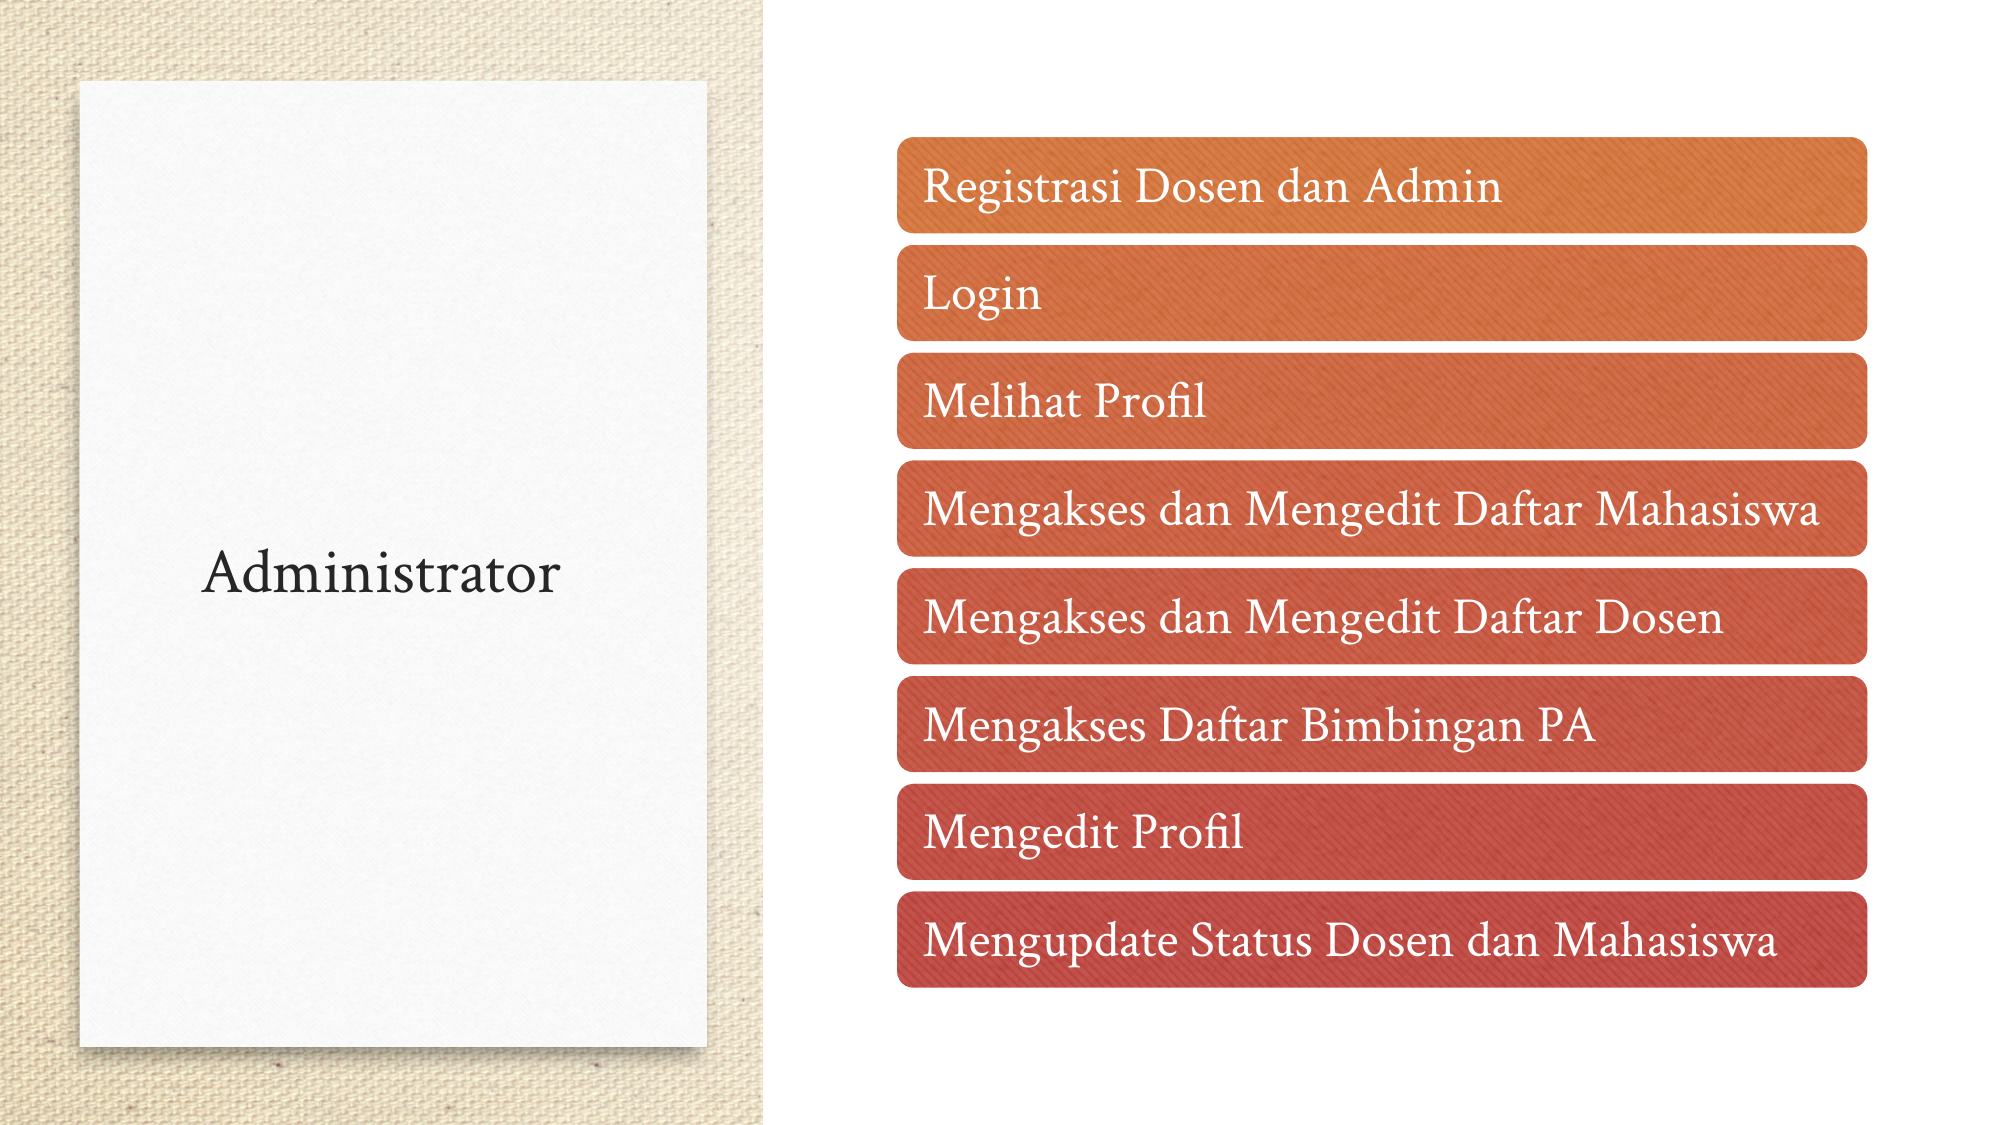

Registrasi Dosen dan Admin
Login
Melihat Profil
Mengakses dan Mengedit Daftar Mahasiswa
Mengakses dan Mengedit Daftar Dosen
Mengakses Daftar Bimbingan PA
Mengedit Profil
Mengupdate Status Dosen dan Mahasiswa
# Administrator